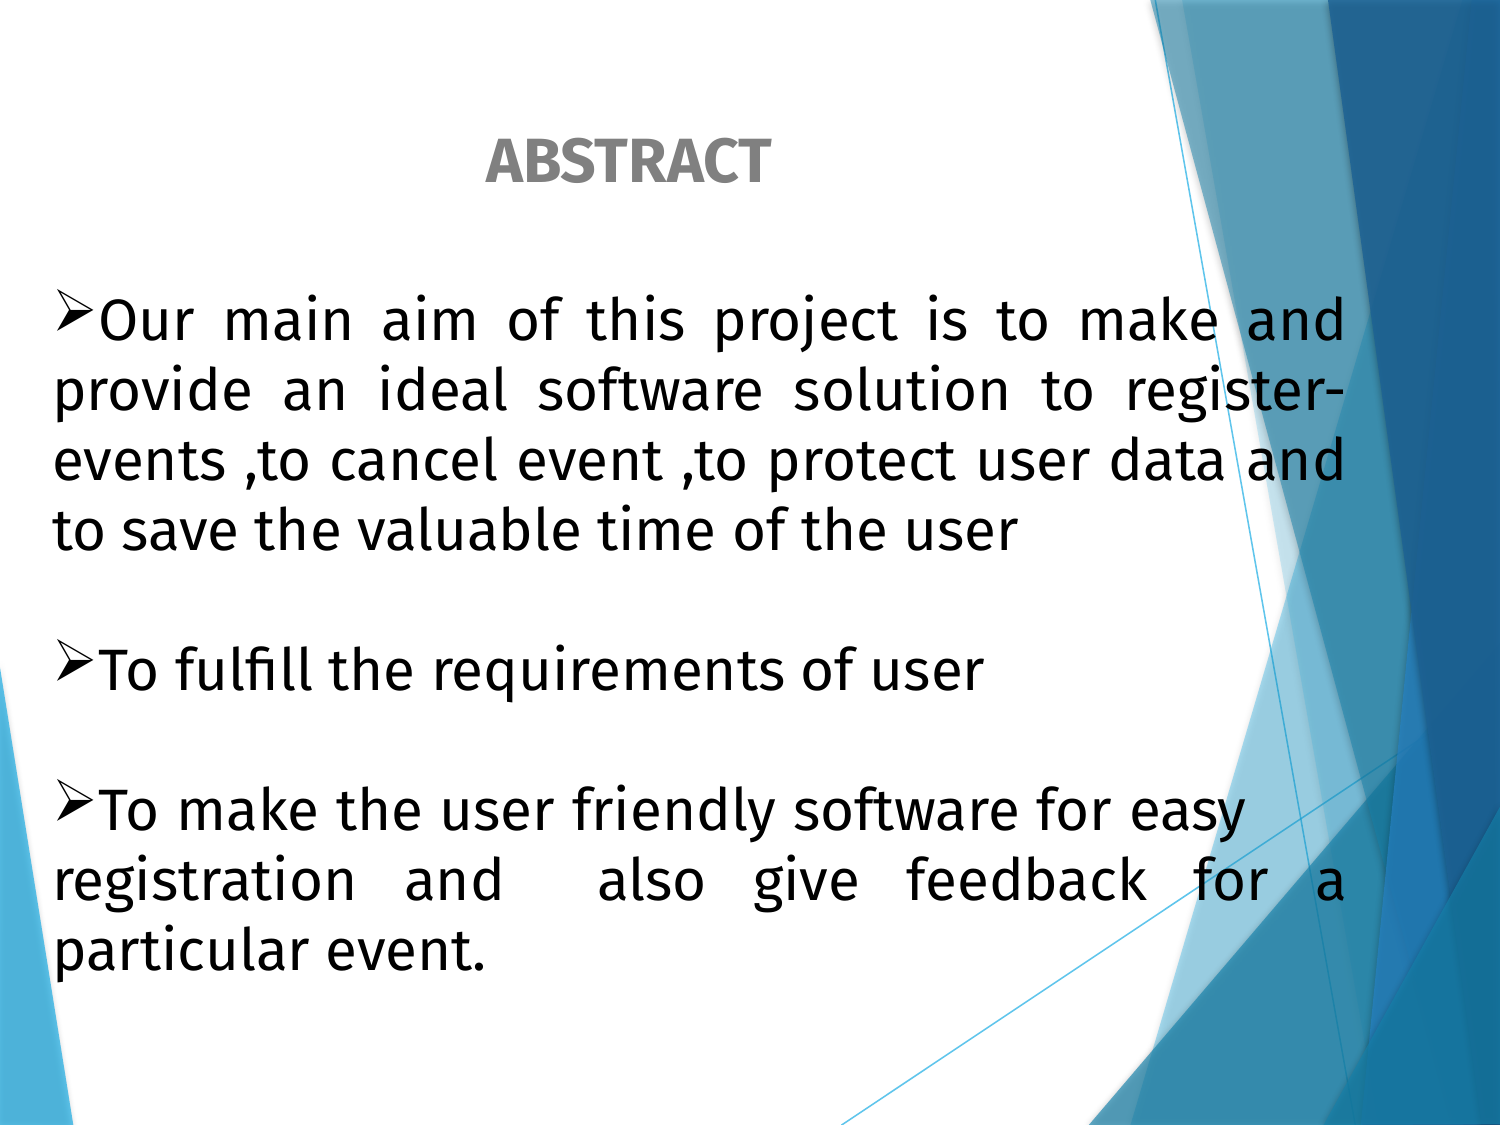

ABSTRACT
Our main aim of this project is to make and provide an ideal software solution to register- events ,to cancel event ,to protect user data and to save the valuable time of the user

To fulfill the requirements of user

To make the user friendly software for easy       registration and  also give feedback for a particular event.